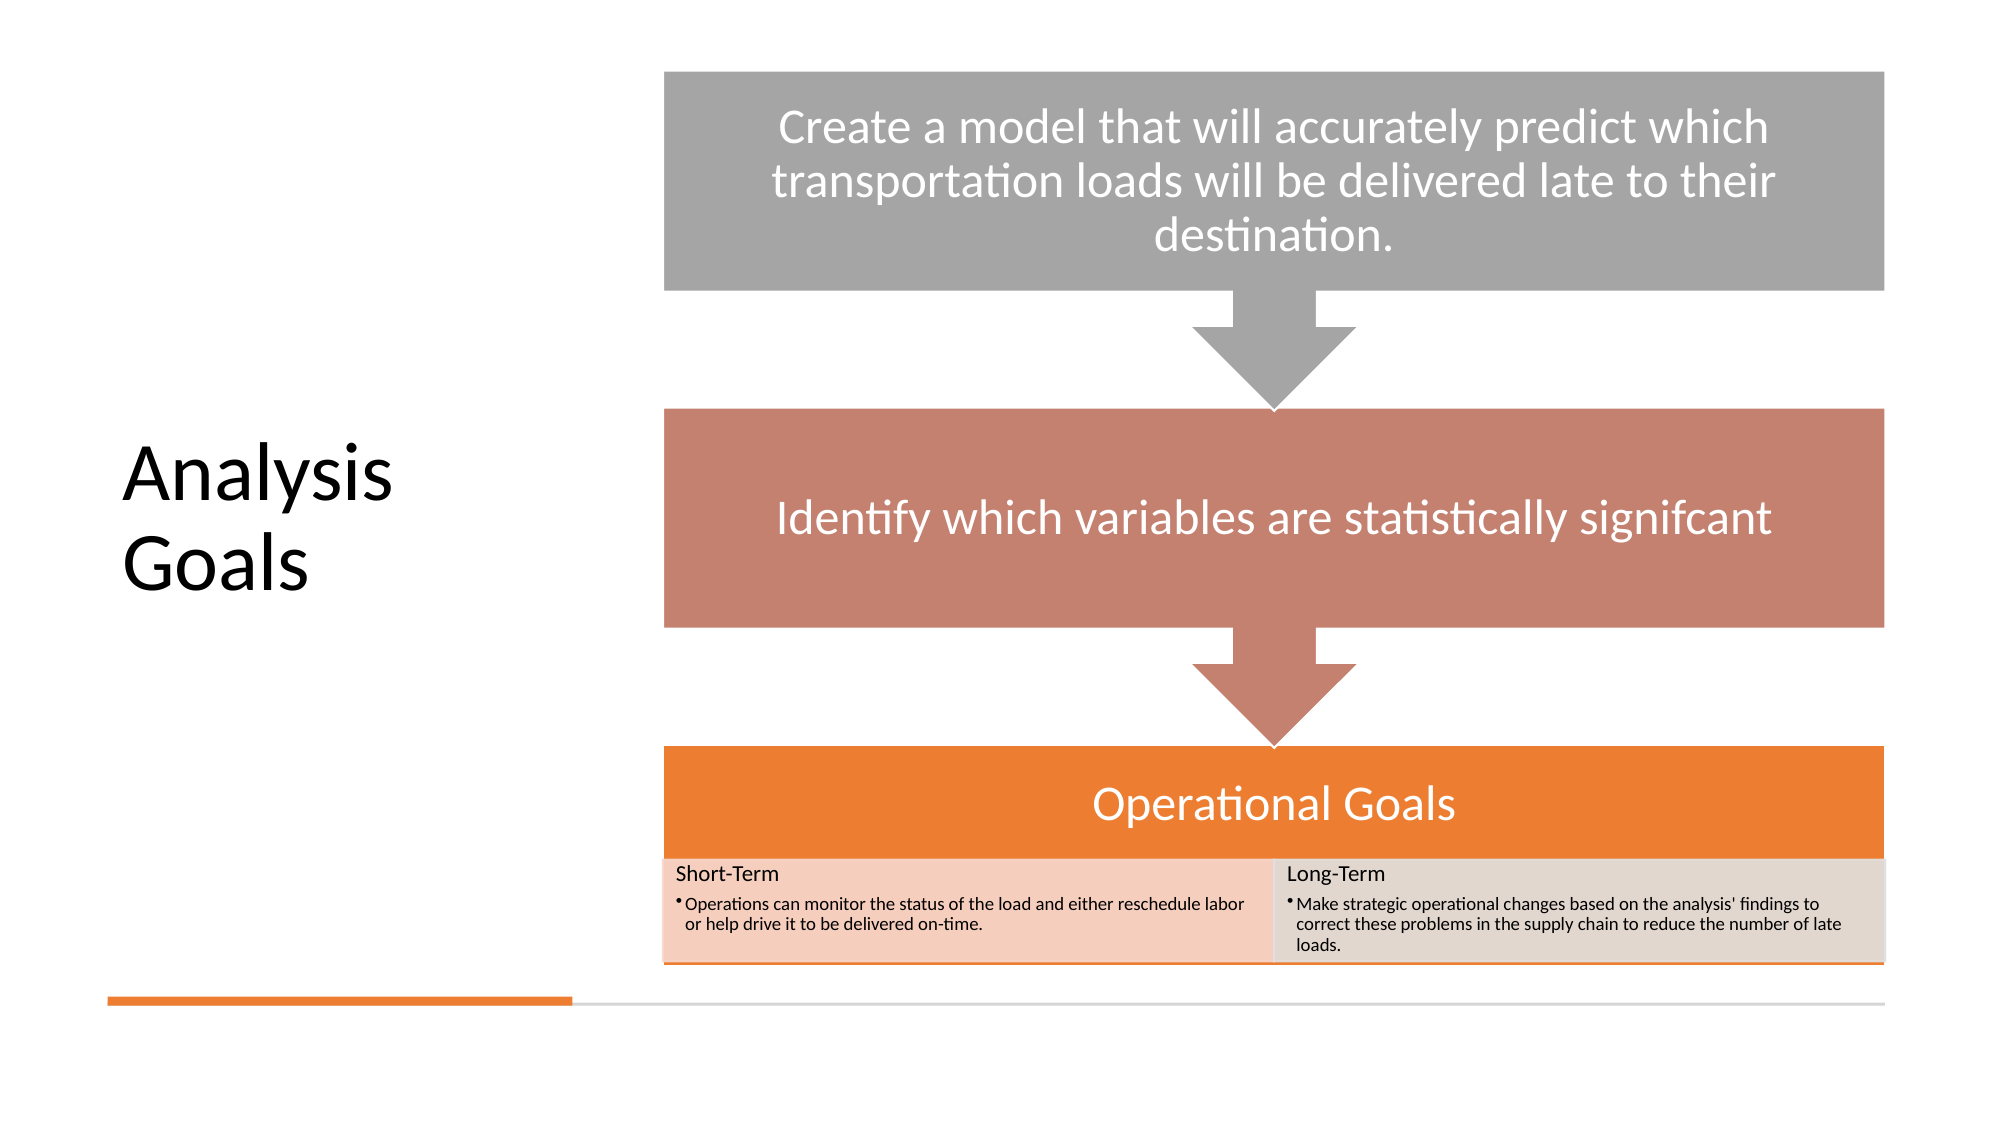

# Analysis Goals
Operational Goals
Short-Term
Operations can monitor the status of the load and either reschedule labor or help drive it to be delivered on-time.
Long-Term
Make strategic operational changes based on the analysis' findings to correct these problems in the supply chain to reduce the number of late loads.
Identify which variables are statistically signifcant
Create a model that will accurately predict which transportation loads will be delivered late to their destination.